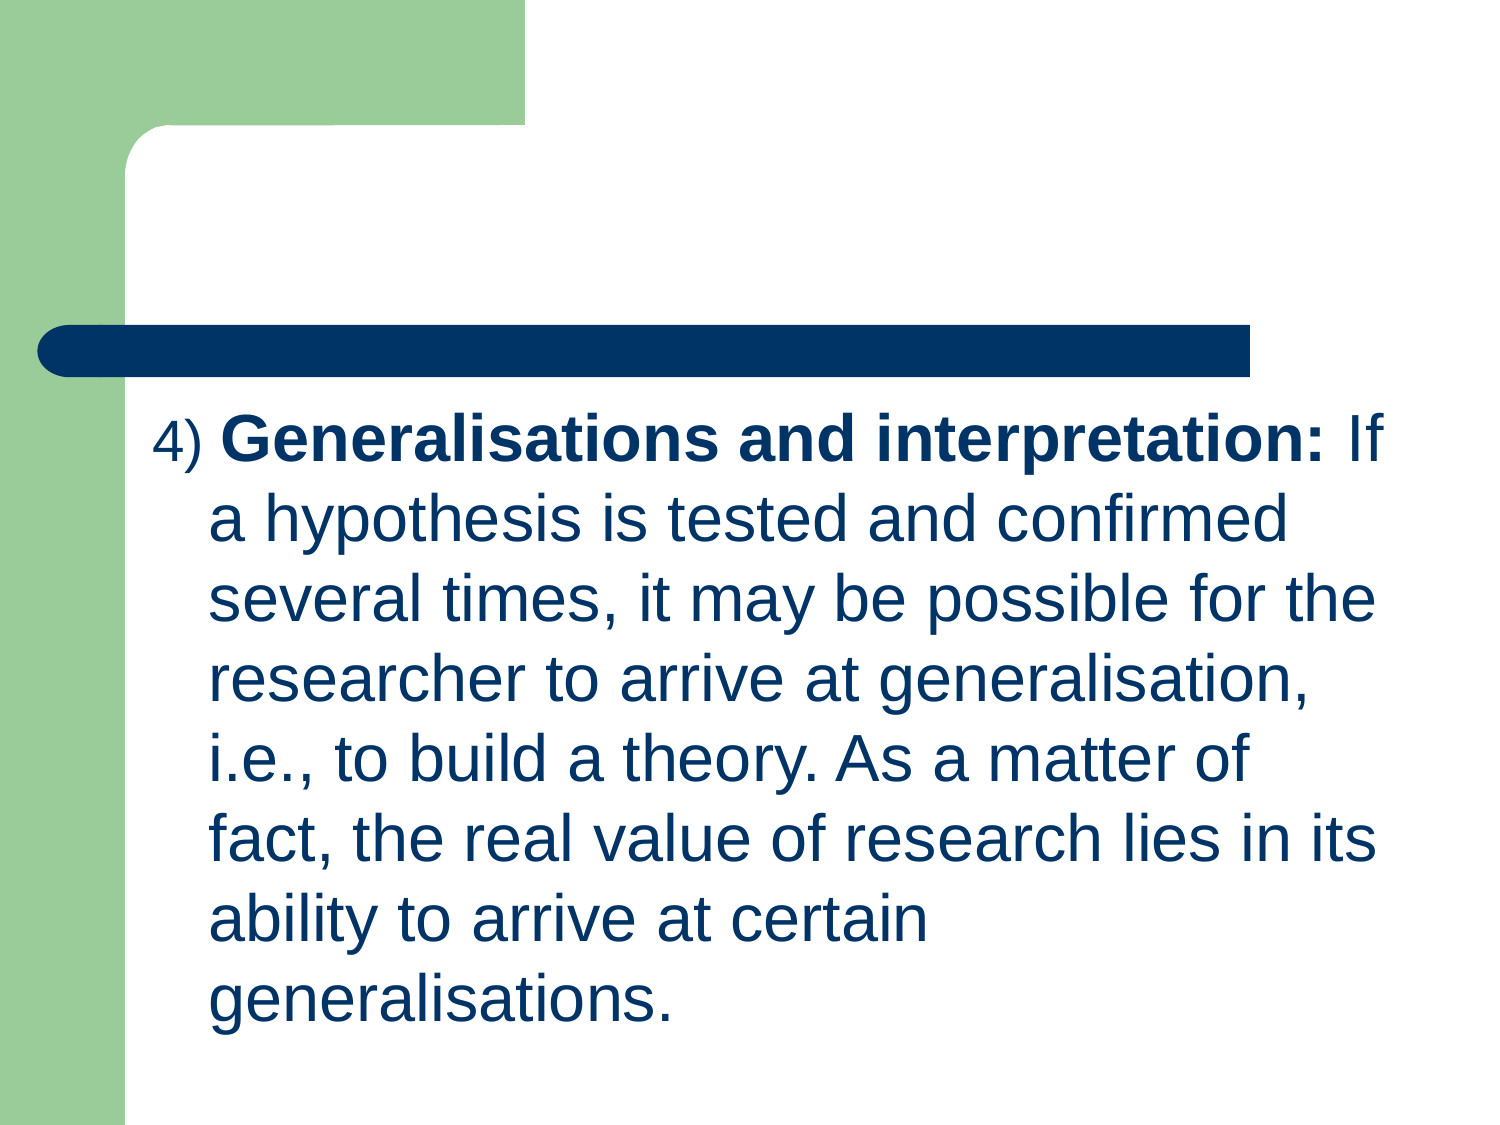

#
4) Generalisations and interpretation: If a hypothesis is tested and confirmed several times, it may be possible for the researcher to arrive at generalisation, i.e., to build a theory. As a matter of fact, the real value of research lies in its ability to arrive at certain generalisations.